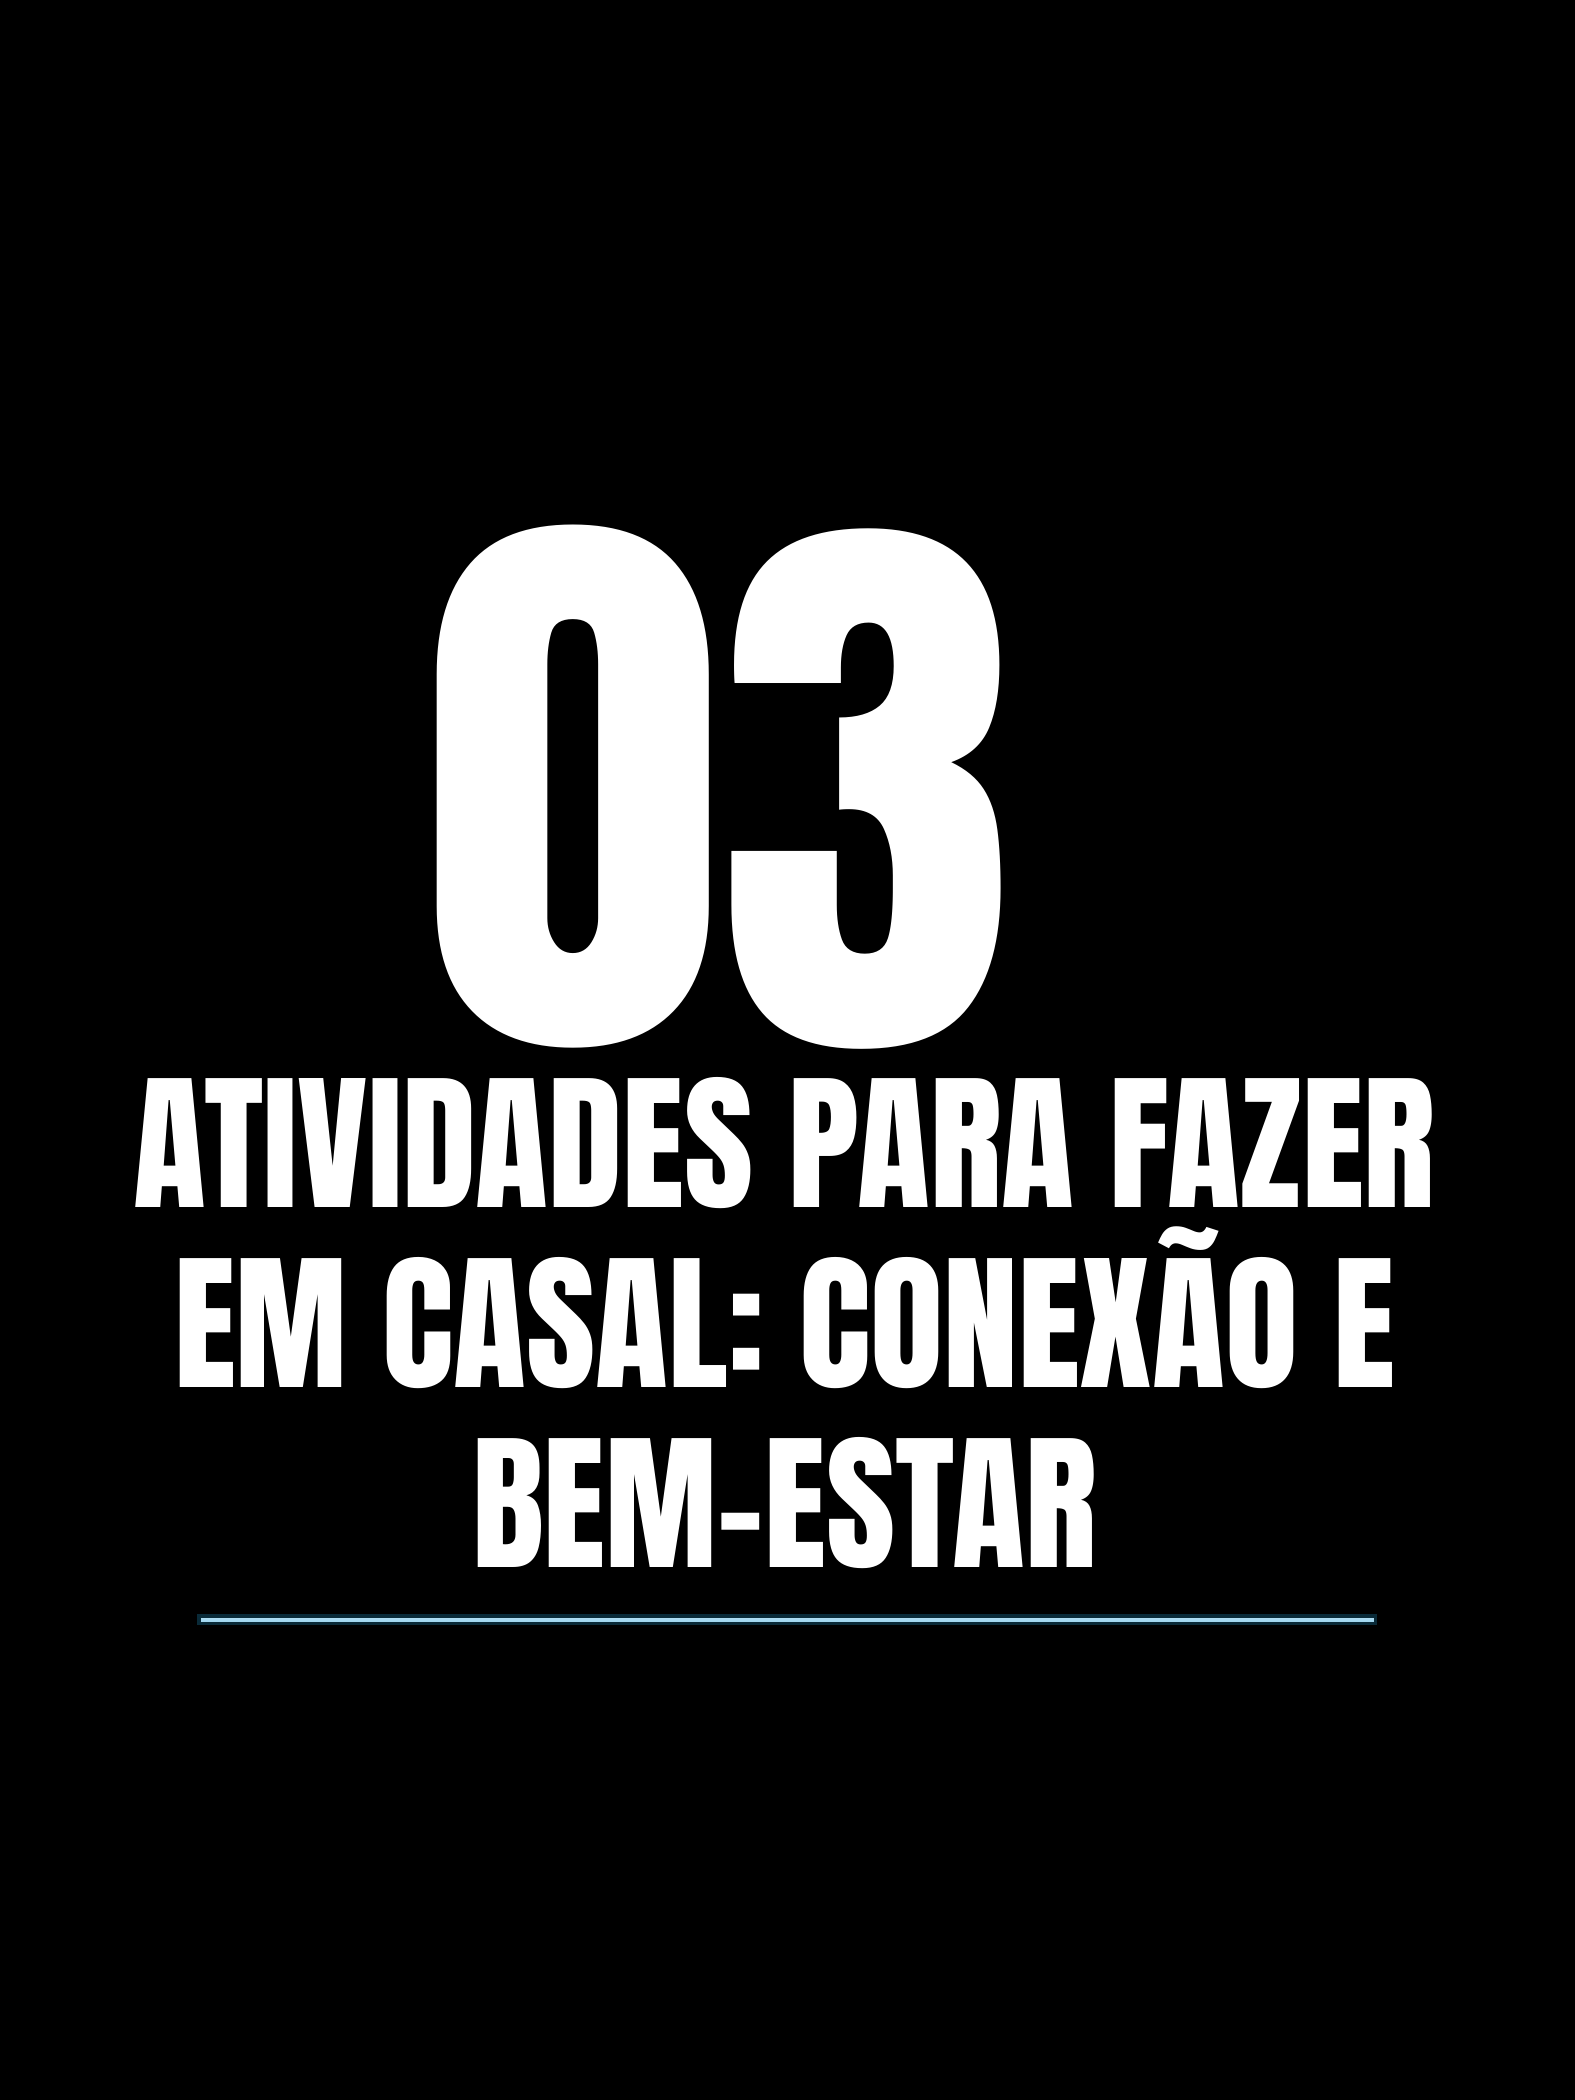

03
ATIVIDADES PARA FAZER EM CASAL: CONEXÃO E BEM-ESTAR

ENDORFINA: CORPO EM AÇÃO, MENTE EM PAZ - ARTHUR GUILHERME
7